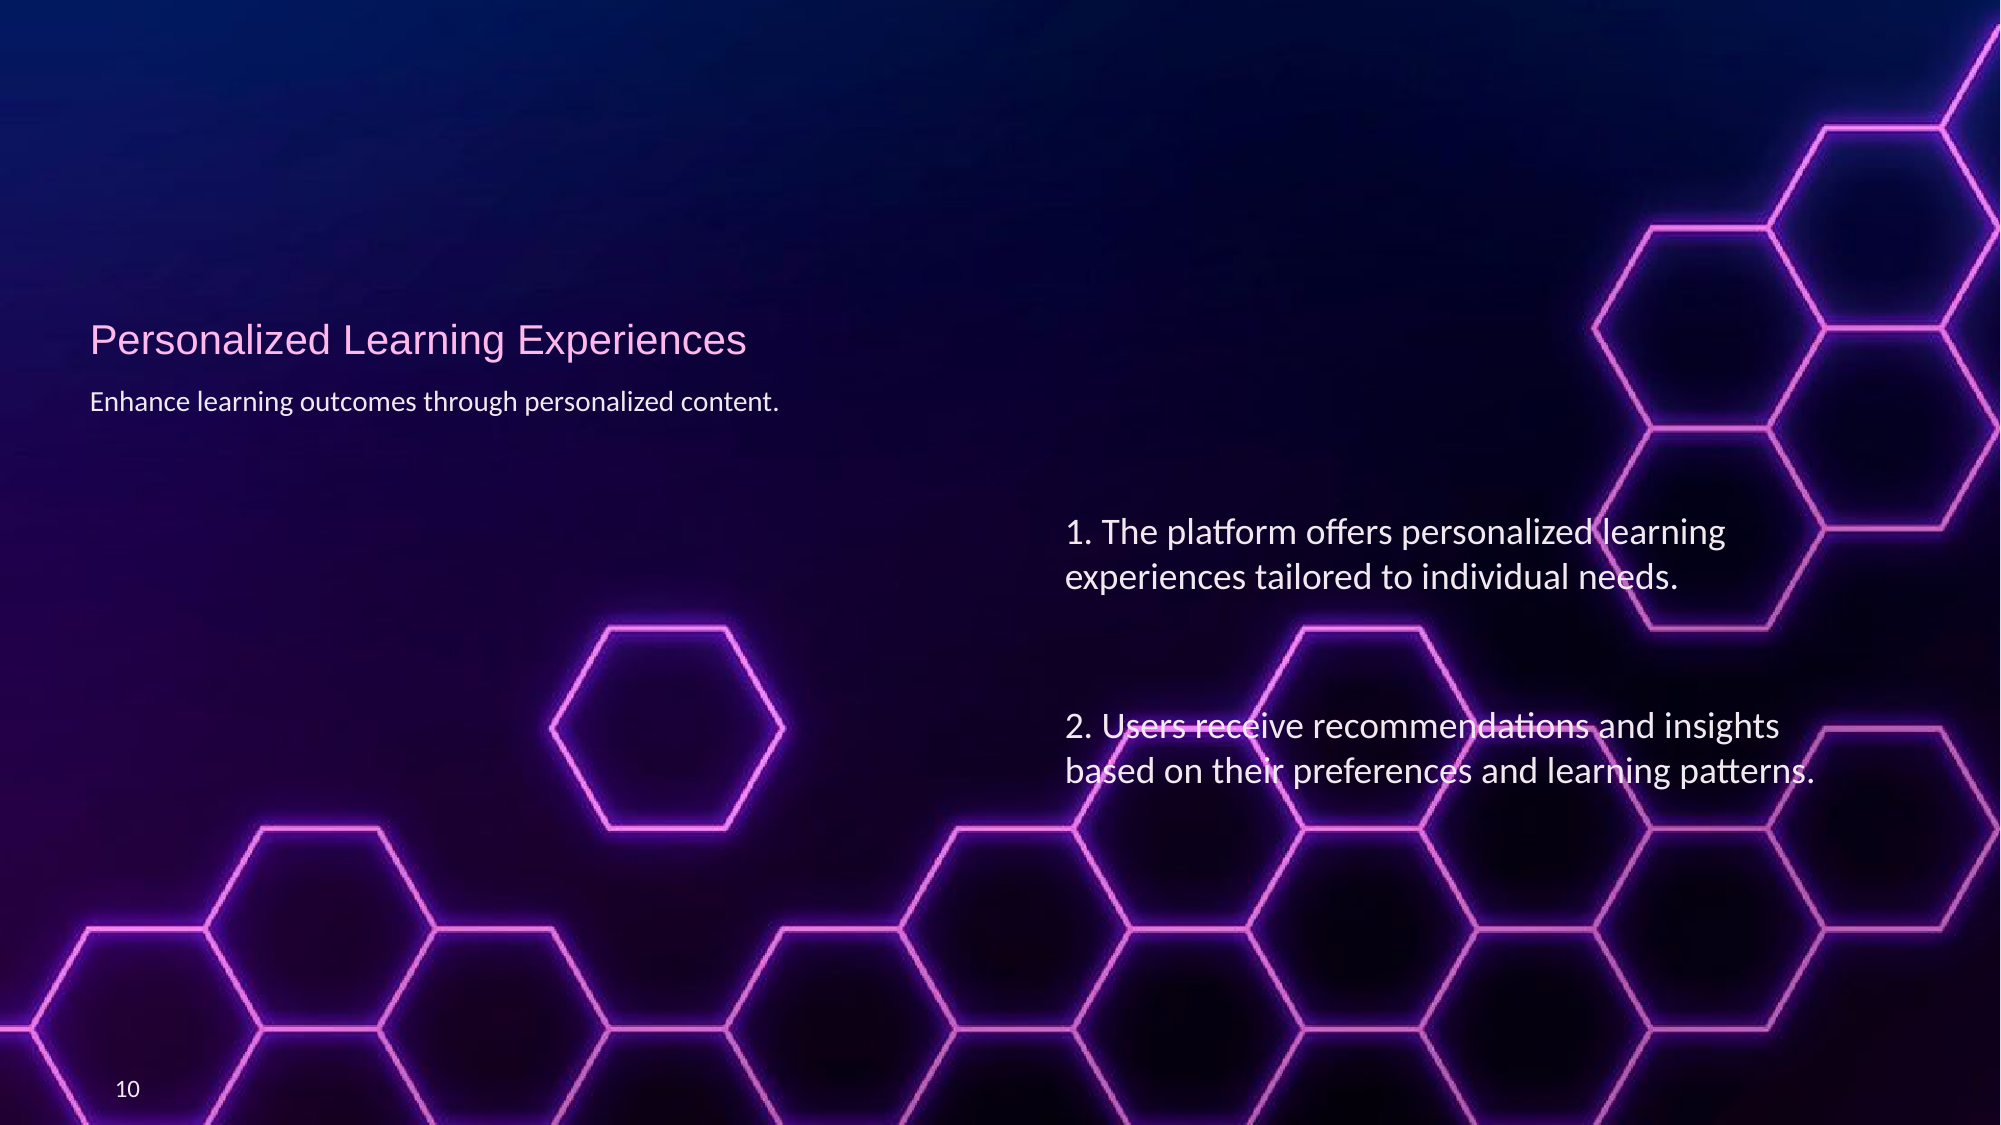

Personalized Learning Experiences
1. The platform offers personalized learning experiences tailored to individual needs.

2. Users receive recommendations and insights based on their preferences and learning patterns.

Enhance learning outcomes through personalized content.
10